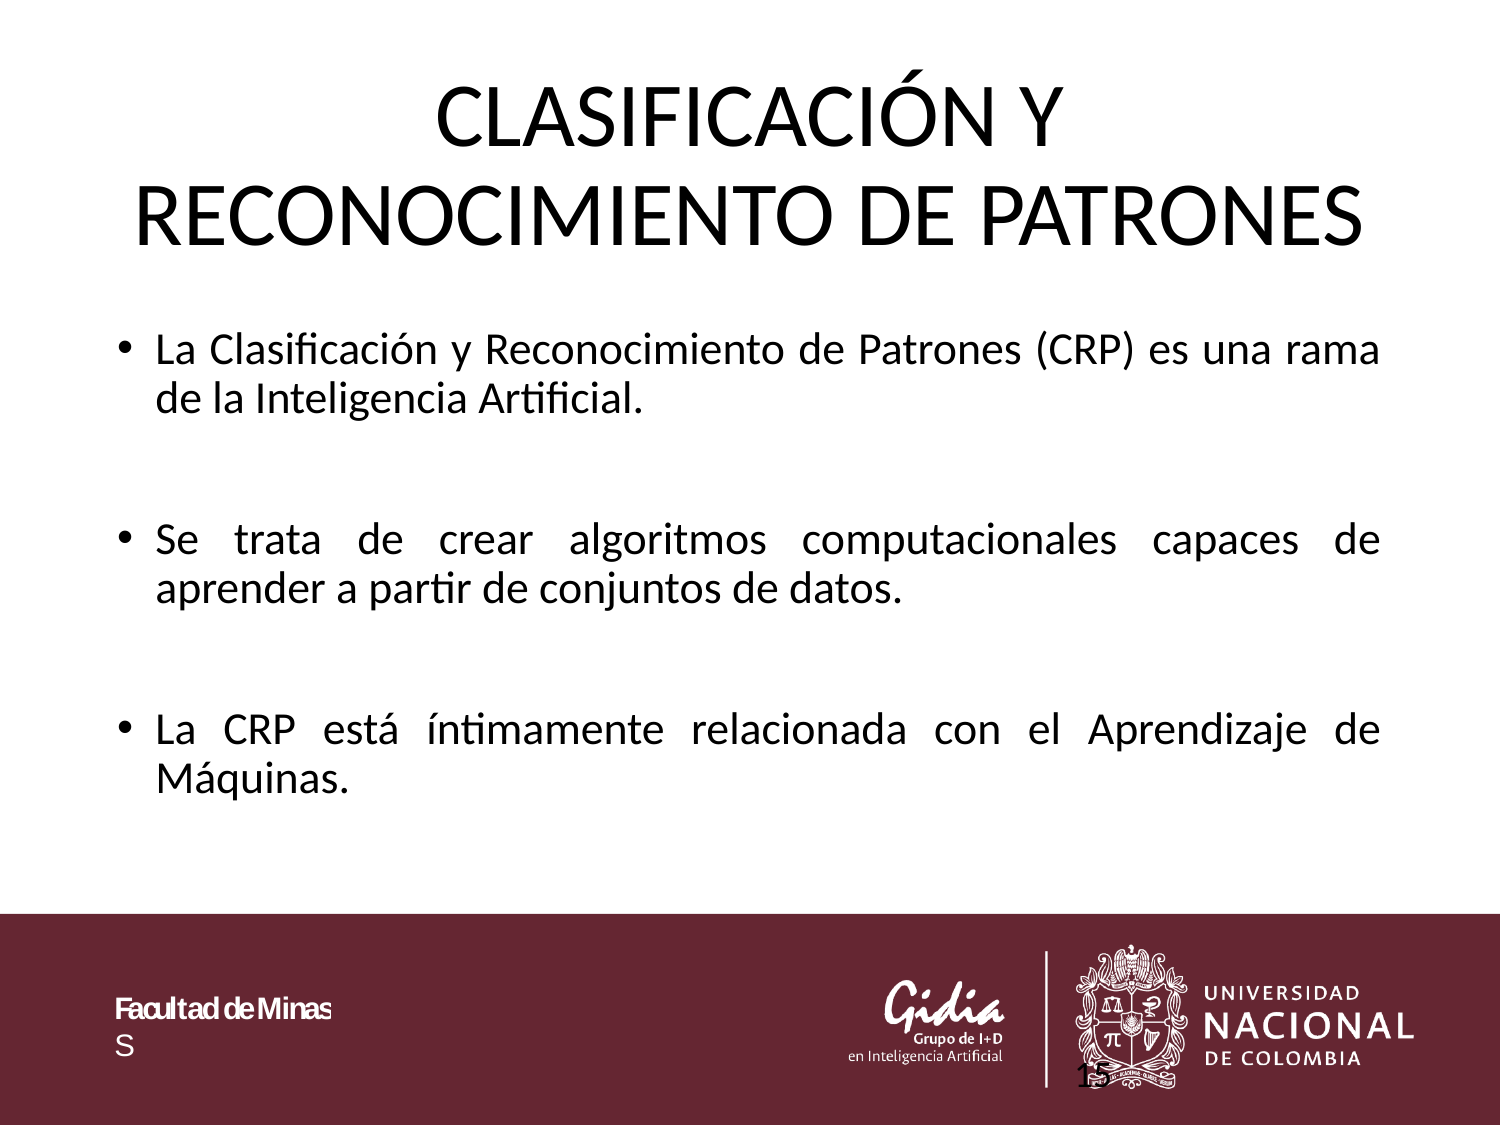

# CLASIFICACIÓN Y RECONOCIMIENTO DE PATRONES
La Clasificación y Reconocimiento de Patrones (CRP) es una rama de la Inteligencia Artificial.

Se trata de crear algoritmos computacionales capaces de aprender a partir de conjuntos de datos.

La CRP está íntimamente relacionada con el Aprendizaje de Máquinas.
15